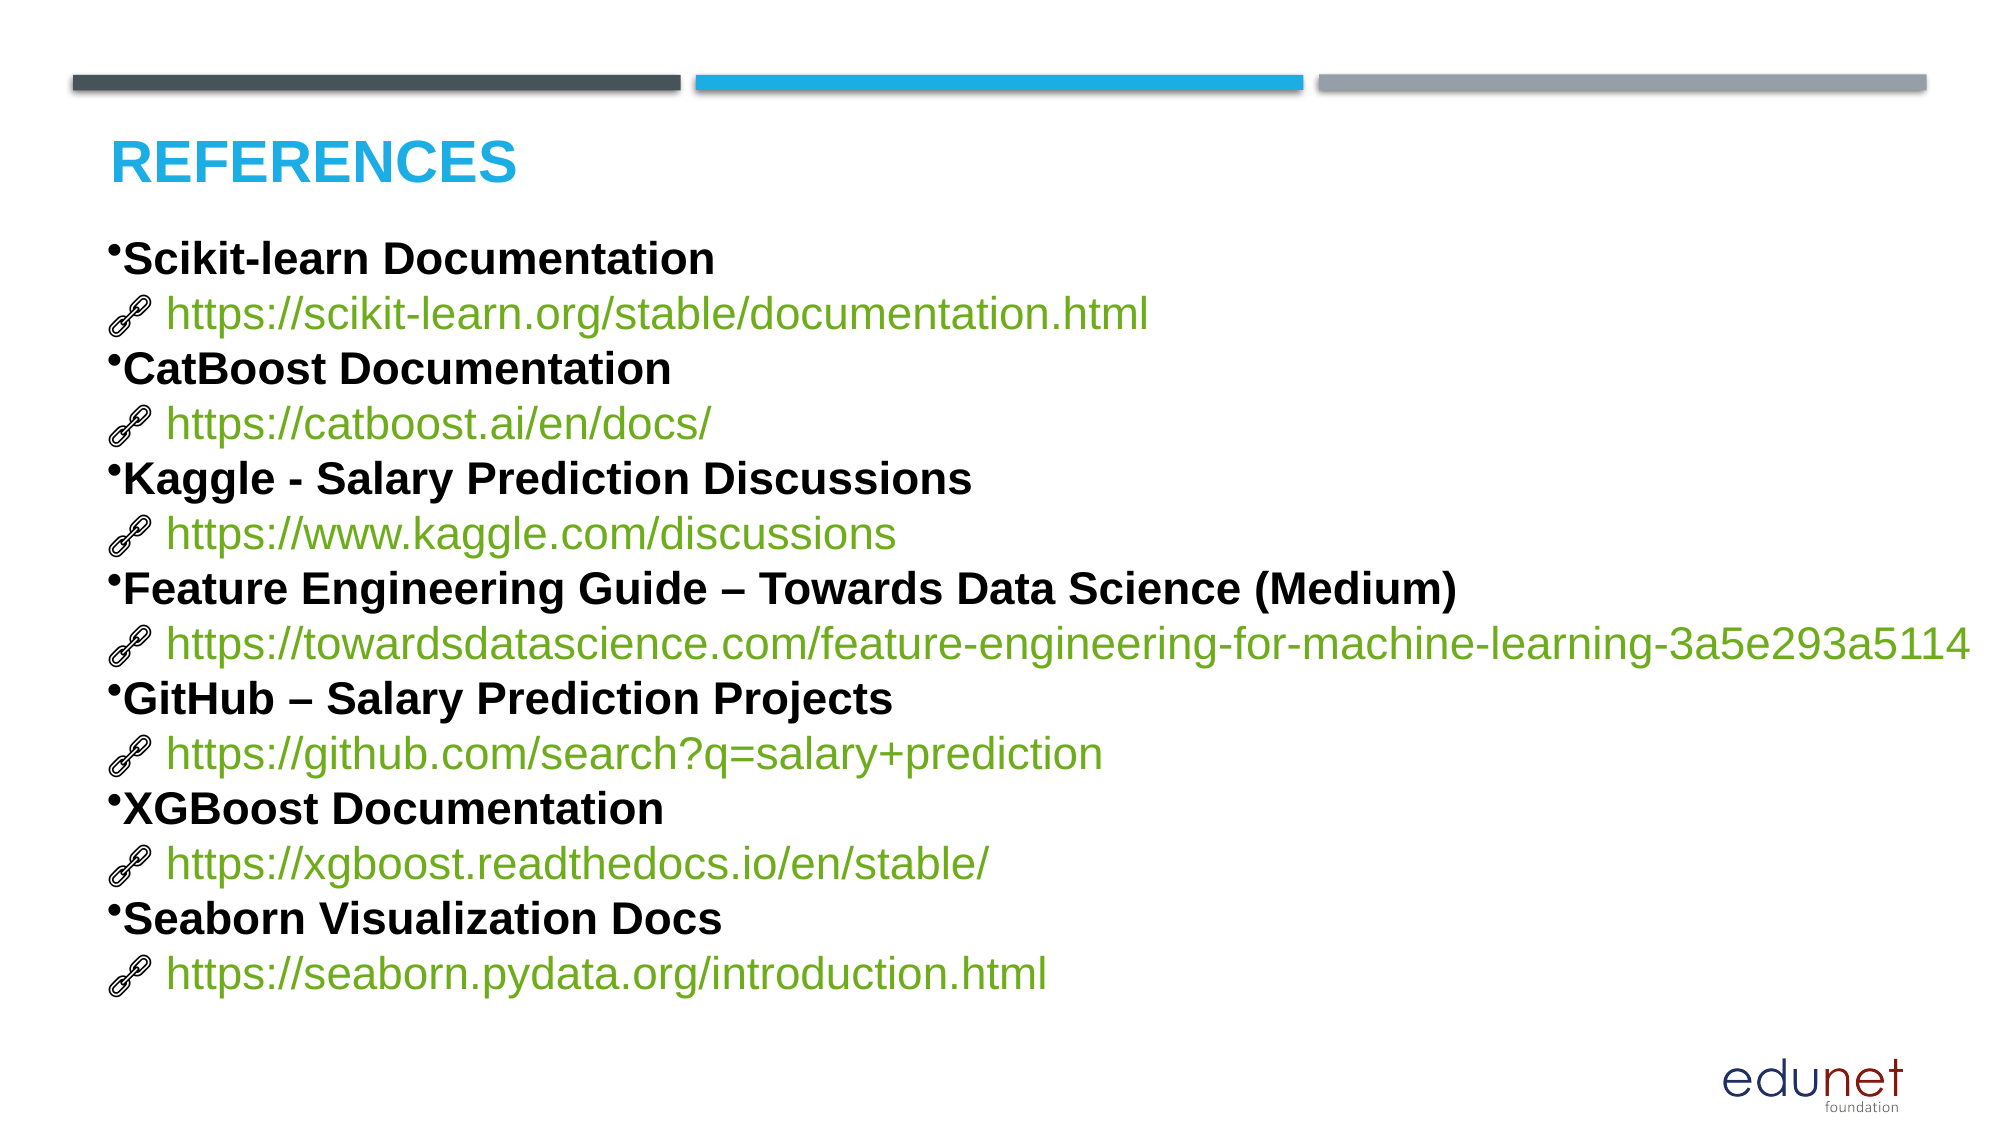

# References
Scikit-learn Documentation
🔗 https://scikit-learn.org/stable/documentation.html
CatBoost Documentation
🔗 https://catboost.ai/en/docs/
Kaggle - Salary Prediction Discussions
🔗 https://www.kaggle.com/discussions
Feature Engineering Guide – Towards Data Science (Medium)
🔗 https://towardsdatascience.com/feature-engineering-for-machine-learning-3a5e293a5114
GitHub – Salary Prediction Projects
🔗 https://github.com/search?q=salary+prediction
XGBoost Documentation
🔗 https://xgboost.readthedocs.io/en/stable/
Seaborn Visualization Docs
🔗 https://seaborn.pydata.org/introduction.html